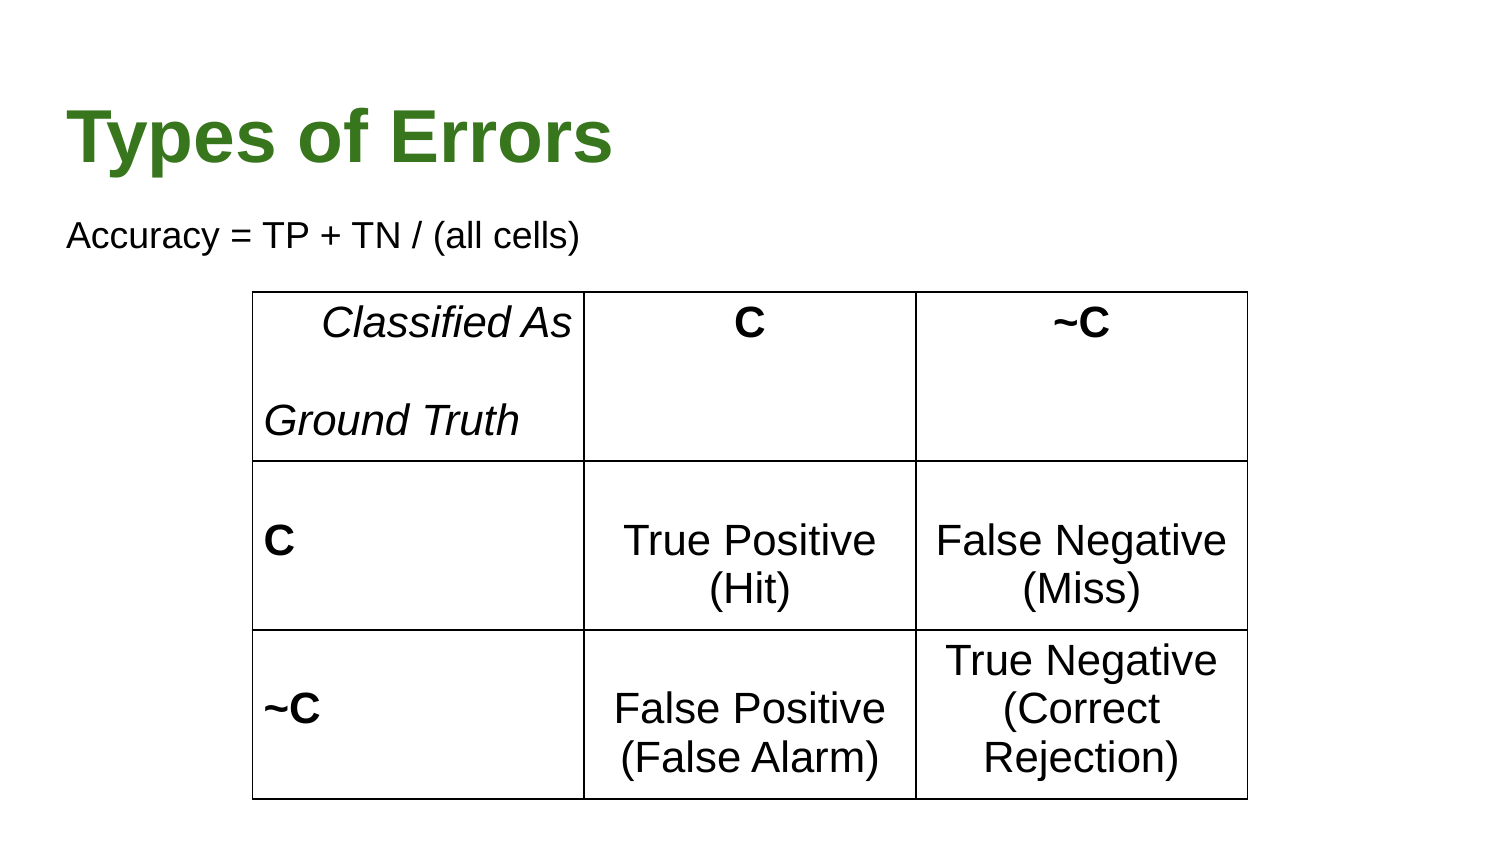

# Types of Errors
Accuracy = TP + TN / (all cells)
| Classified As Ground Truth | C | ~C |
| --- | --- | --- |
| C | True Positive (Hit) | False Negative (Miss) |
| ~C | False Positive (False Alarm) | True Negative (Correct Rejection) |